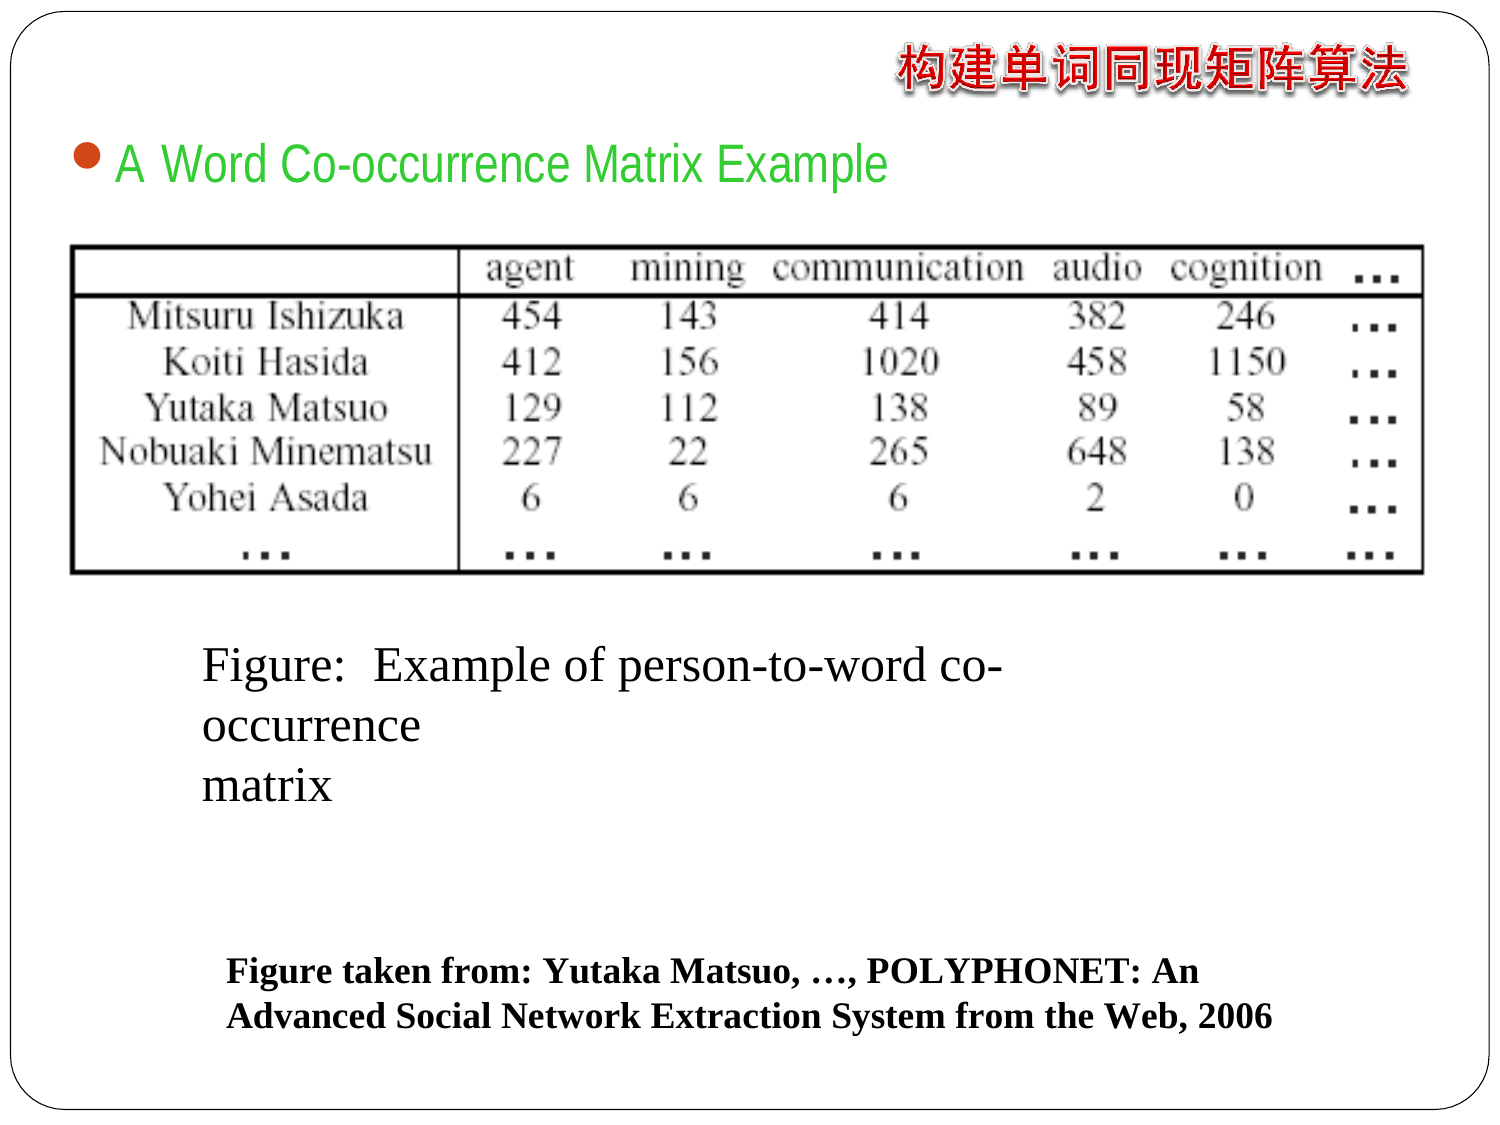

A	Word Co-occurrence Matrix Example

Figure:	Example of person-to-word co-occurrence
matrix
Figure taken from: Yutaka Matsuo, …, POLYPHONET: An Advanced Social Network Extraction System from the Web, 2006